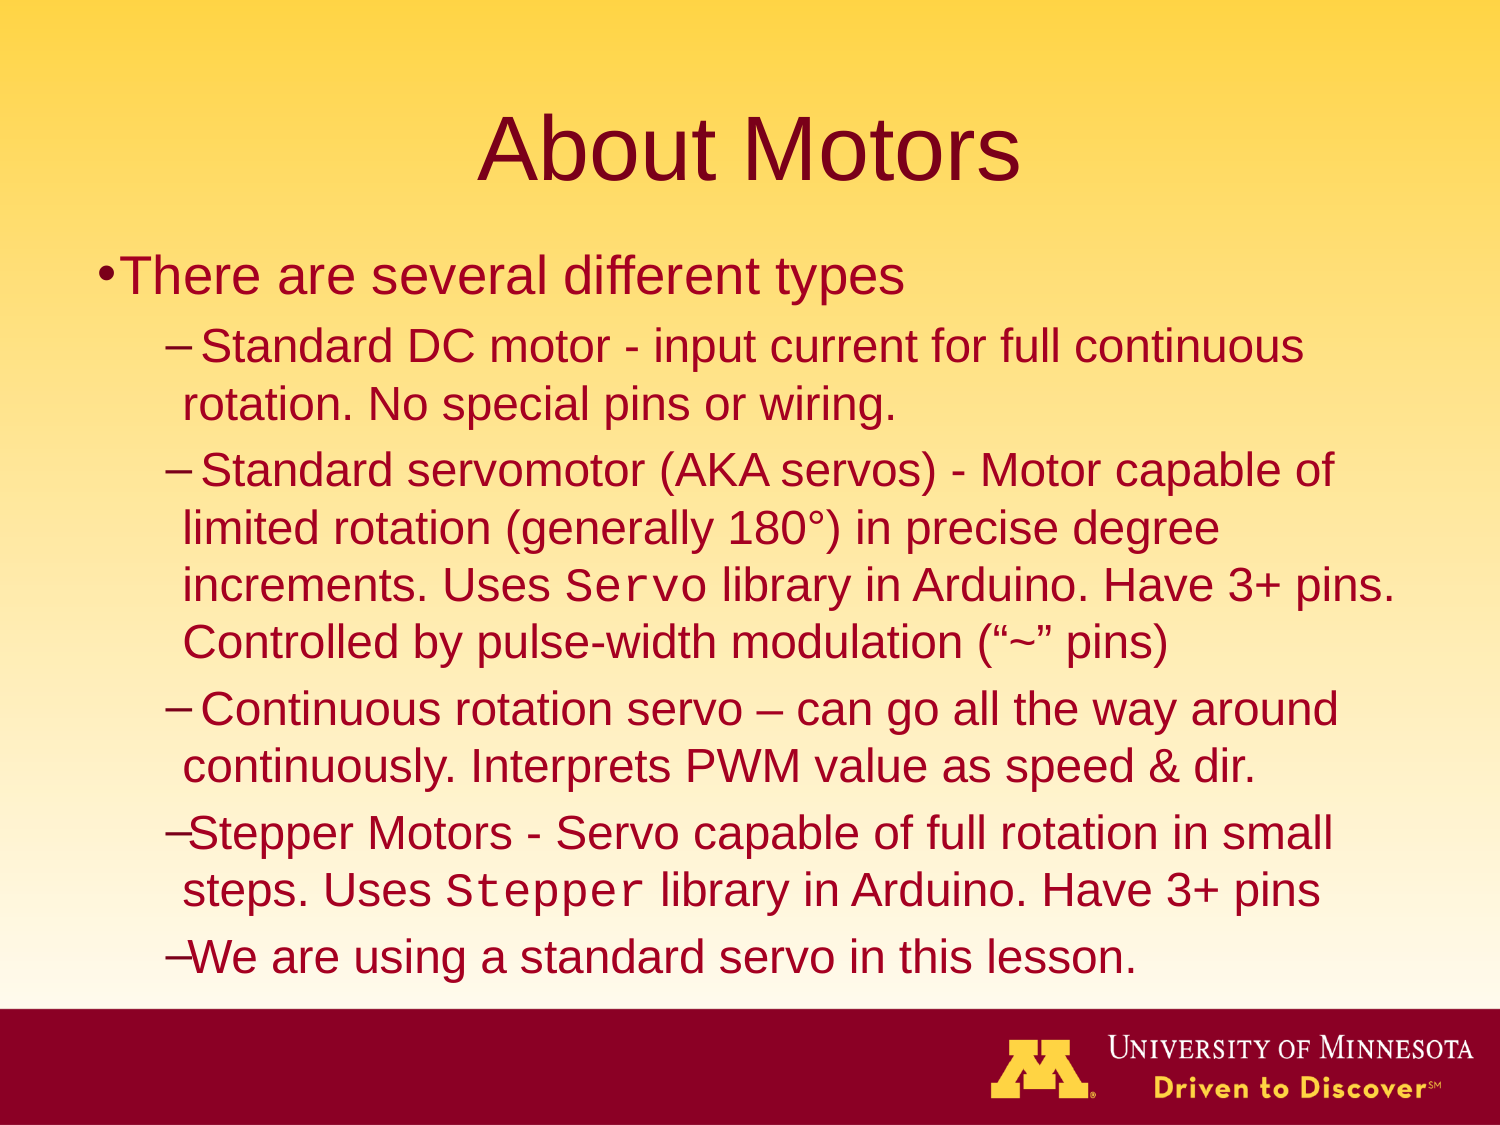

# About Motors
There are several different types
 Standard DC motor - input current for full continuous rotation. No special pins or wiring.
 Standard servomotor (AKA servos) - Motor capable of limited rotation (generally 180°) in precise degree increments. Uses Servo library in Arduino. Have 3+ pins. Controlled by pulse-width modulation (“~” pins)
 Continuous rotation servo – can go all the way around continuously. Interprets PWM value as speed & dir.
Stepper Motors - Servo capable of full rotation in small steps. Uses Stepper library in Arduino. Have 3+ pins
We are using a standard servo in this lesson.